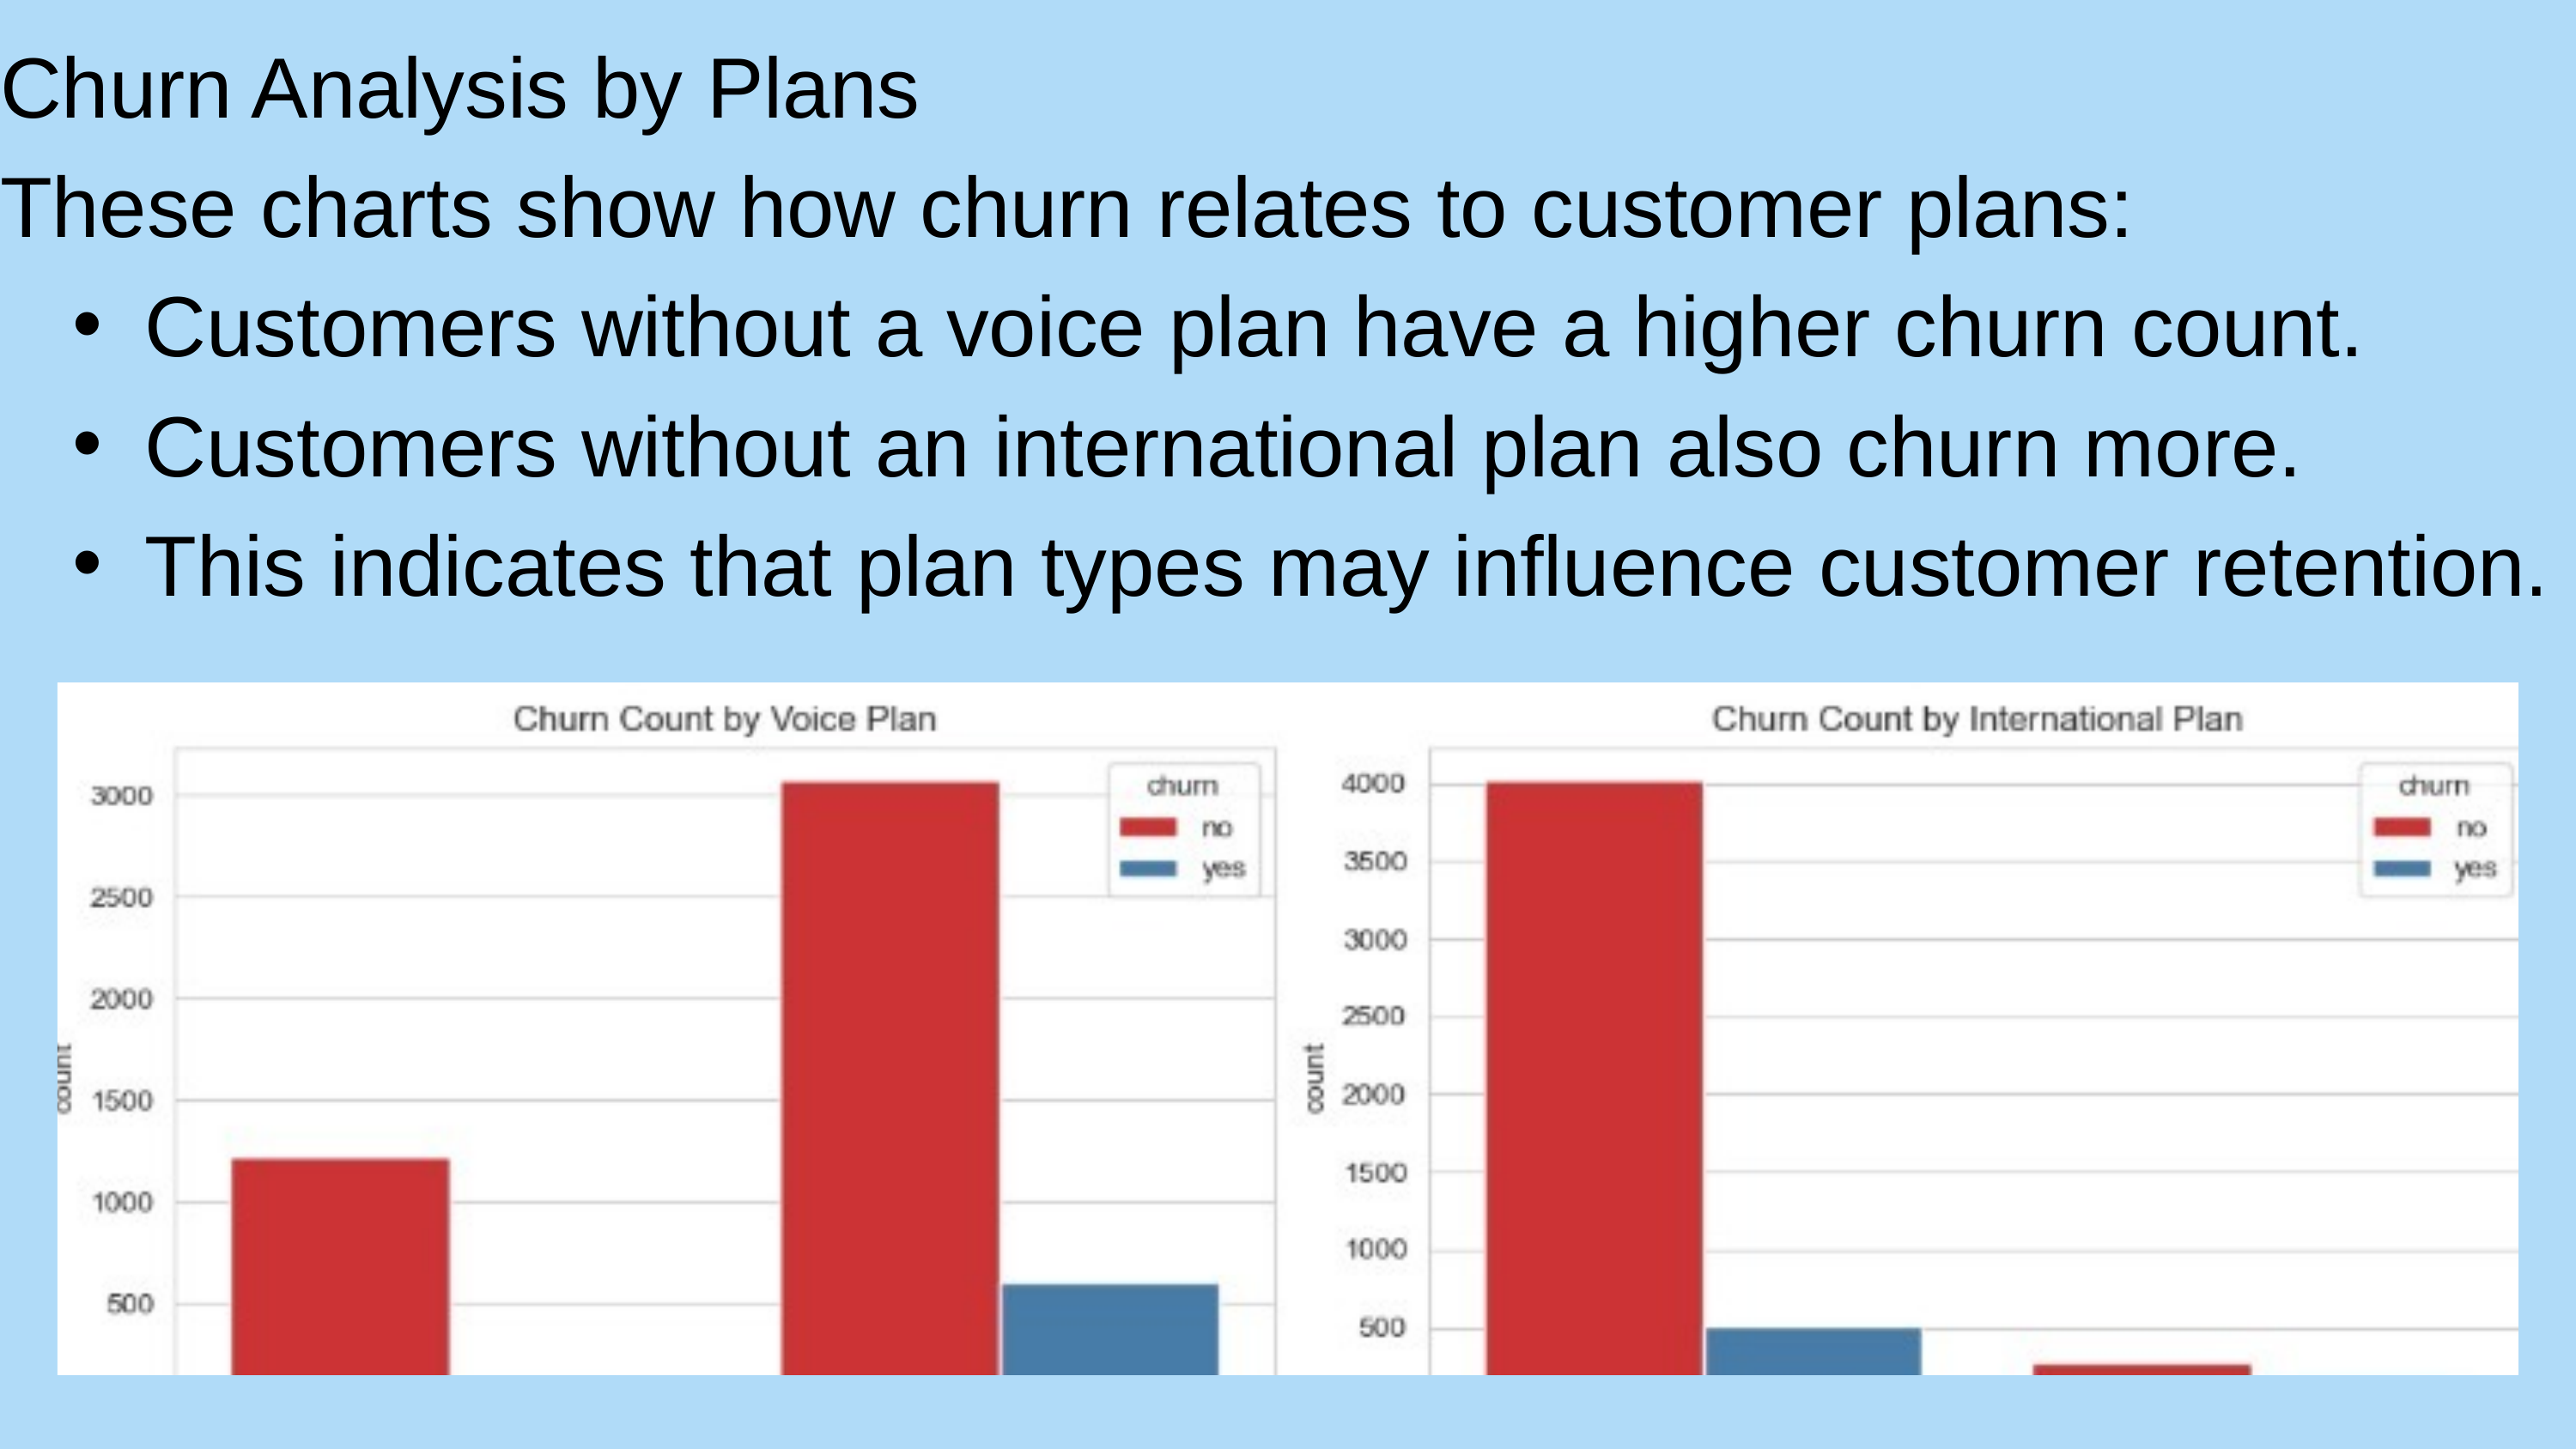

Churn Analysis by Plans
These charts show how churn relates to customer plans:
Customers without a voice plan have a higher churn count.
Customers without an international plan also churn more.
This indicates that plan types may influence customer retention.